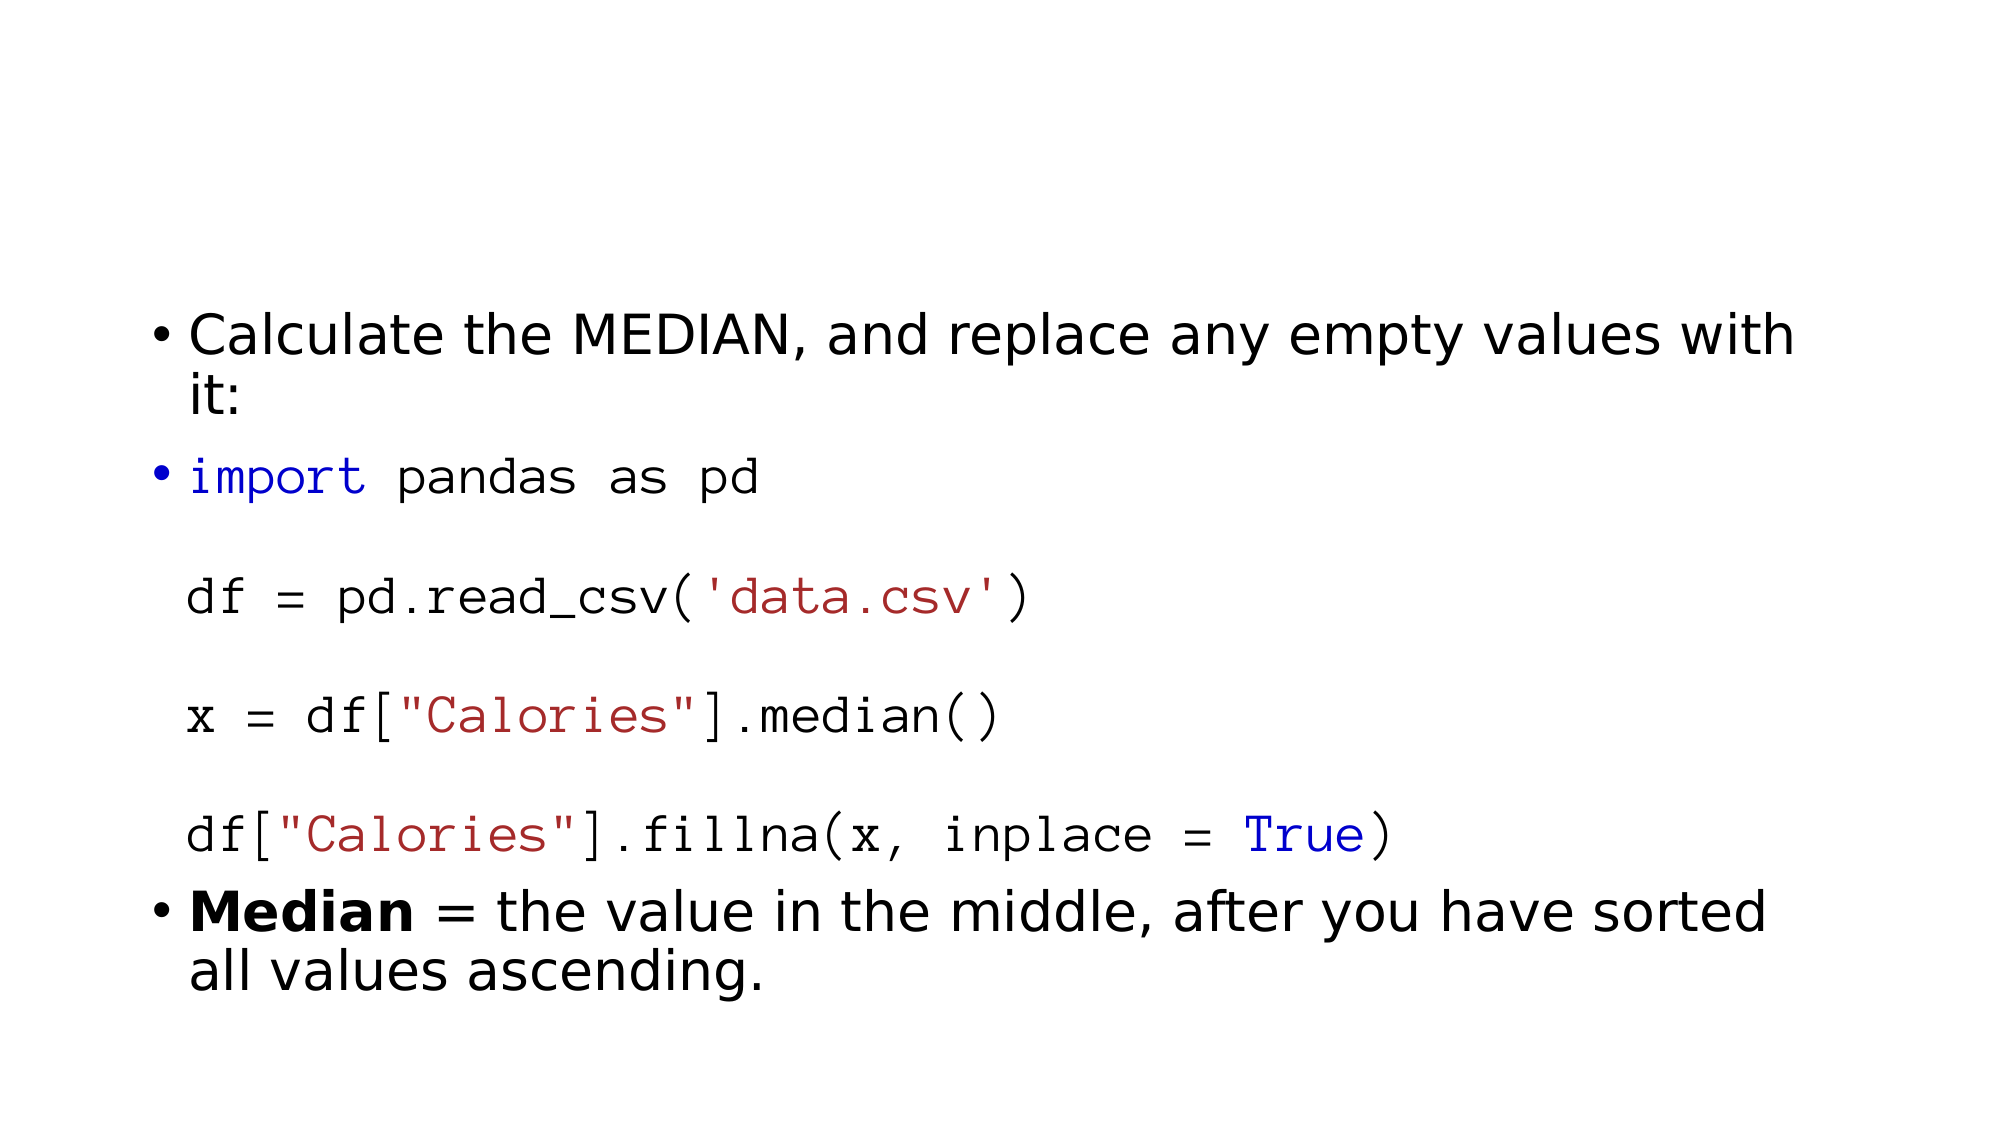

#
Calculate the MEDIAN, and replace any empty values with it:
import pandas as pd
df = pd.read_csv('data.csv')
x = df["Calories"].median()
df["Calories"].fillna(x, inplace = True)
Median = the value in the middle, after you have sorted all values ascending.